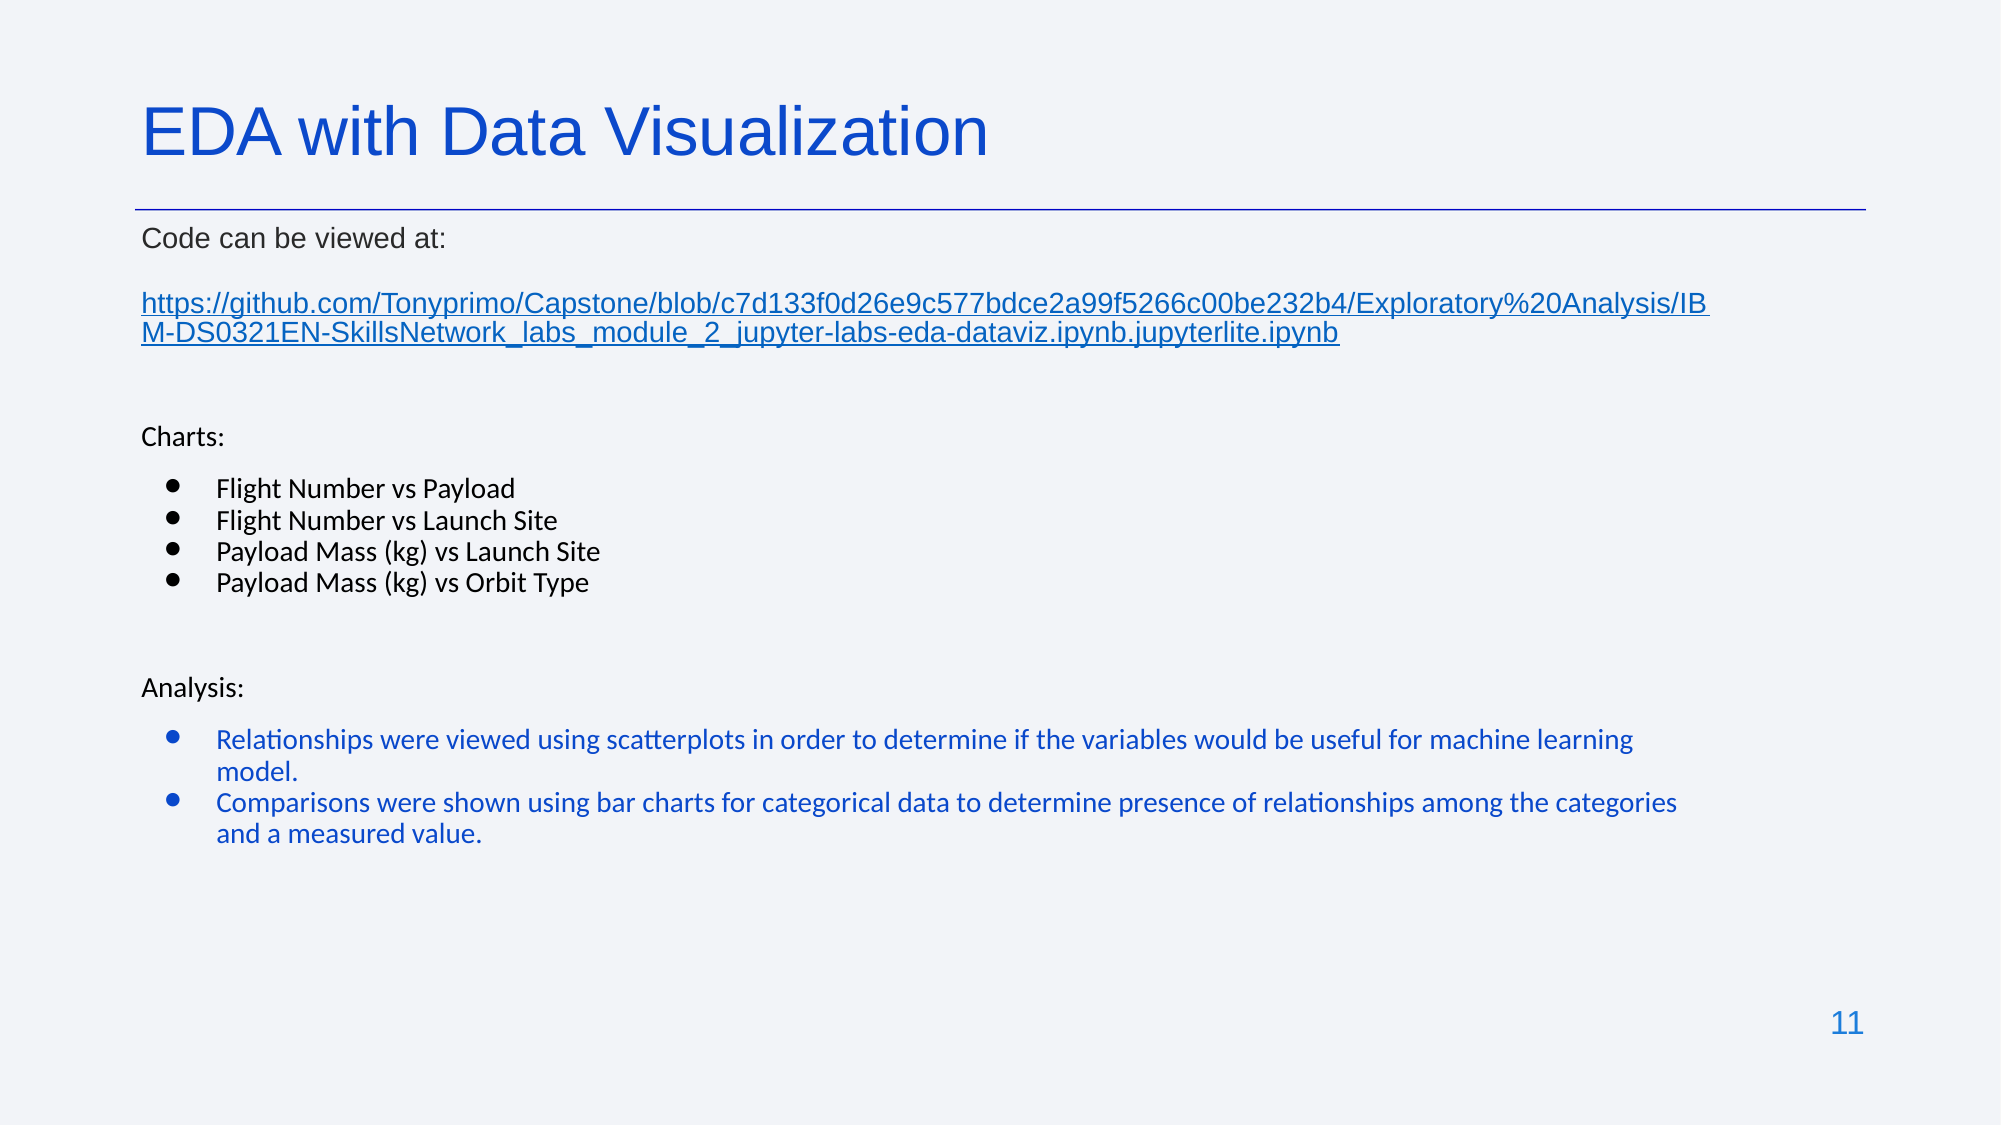

EDA with Data Visualization
Code can be viewed at:
https://github.com/Tonyprimo/Capstone/blob/c7d133f0d26e9c577bdce2a99f5266c00be232b4/Exploratory%20Analysis/IBM-DS0321EN-SkillsNetwork_labs_module_2_jupyter-labs-eda-dataviz.ipynb.jupyterlite.ipynb

Charts:
Flight Number vs Payload
Flight Number vs Launch Site
Payload Mass (kg) vs Launch Site
Payload Mass (kg) vs Orbit Type

Analysis:
Relationships were viewed using scatterplots in order to determine if the variables would be useful for machine learning model.
Comparisons were shown using bar charts for categorical data to determine presence of relationships among the categories and a measured value.
11